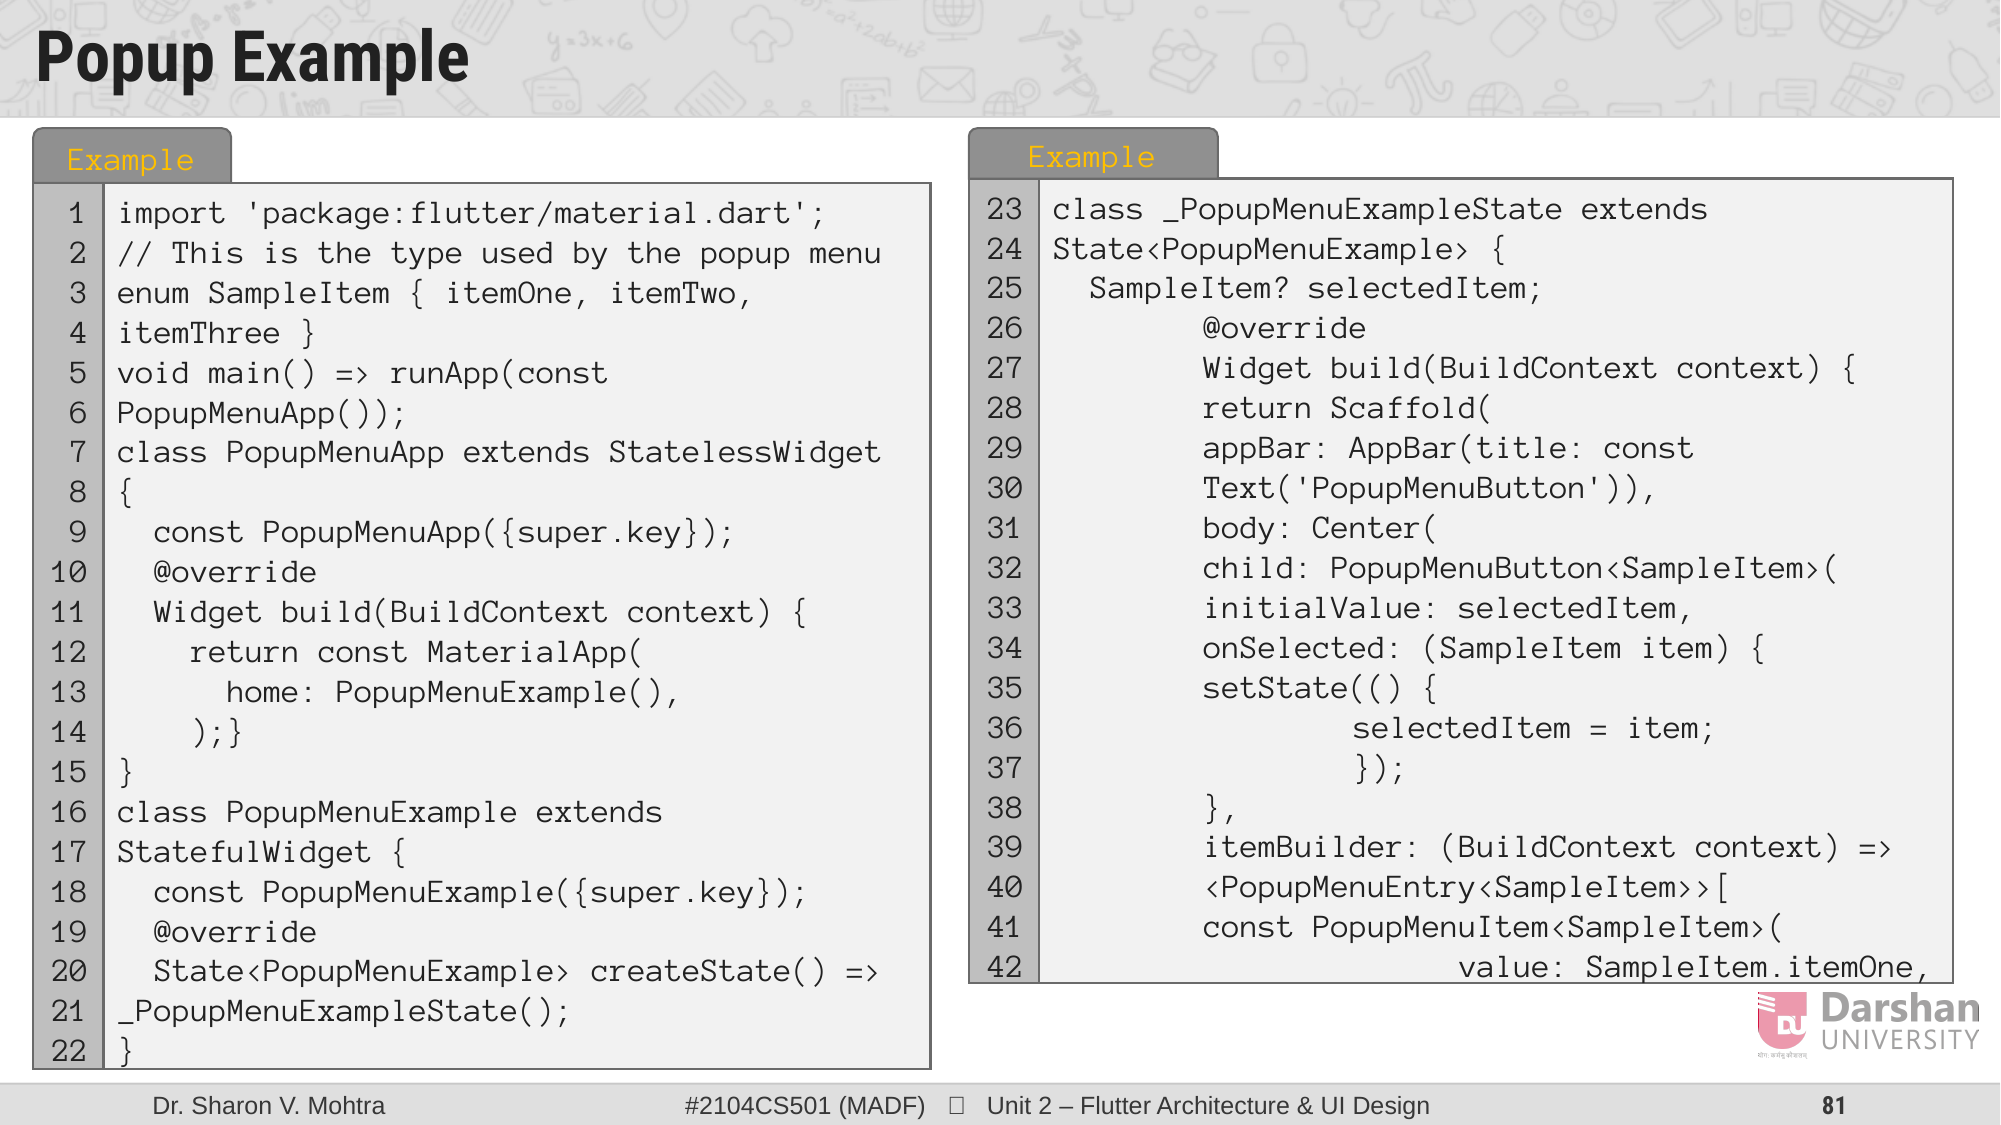

# Popup Example
Example
1
2
3
4
5
6
7
8
9
10
11
12
13
14
15
16
17
18
19
20
21
22
import 'package:flutter/material.dart';
// This is the type used by the popup menu
enum SampleItem { itemOne, itemTwo, itemThree }
void main() => runApp(const PopupMenuApp());
class PopupMenuApp extends StatelessWidget {
  const PopupMenuApp({super.key});
  @override
  Widget build(BuildContext context) {
    return const MaterialApp(
      home: PopupMenuExample(),
    );}
}
class PopupMenuExample extends StatefulWidget {
  const PopupMenuExample({super.key});
  @override
  State<PopupMenuExample> createState() => _PopupMenuExampleState();
}
Example
23
24
25
26
27
28
29
30
31
32
33
34
35
36
37
38
39
40
41
42
class _PopupMenuExampleState extends State<PopupMenuExample> {
  SampleItem? selectedItem;
	@override
Widget build(BuildContext context) {
return Scaffold(
appBar: AppBar(title: const Text('PopupMenuButton')),
body: Center(
child: PopupMenuButton<SampleItem>(
initialValue: selectedItem,
onSelected: (SampleItem item) {
setState(() {
	selectedItem = item;
	});
},
itemBuilder: (BuildContext context) => <PopupMenuEntry<SampleItem>>[
const PopupMenuItem<SampleItem>(
              value: SampleItem.itemOne,